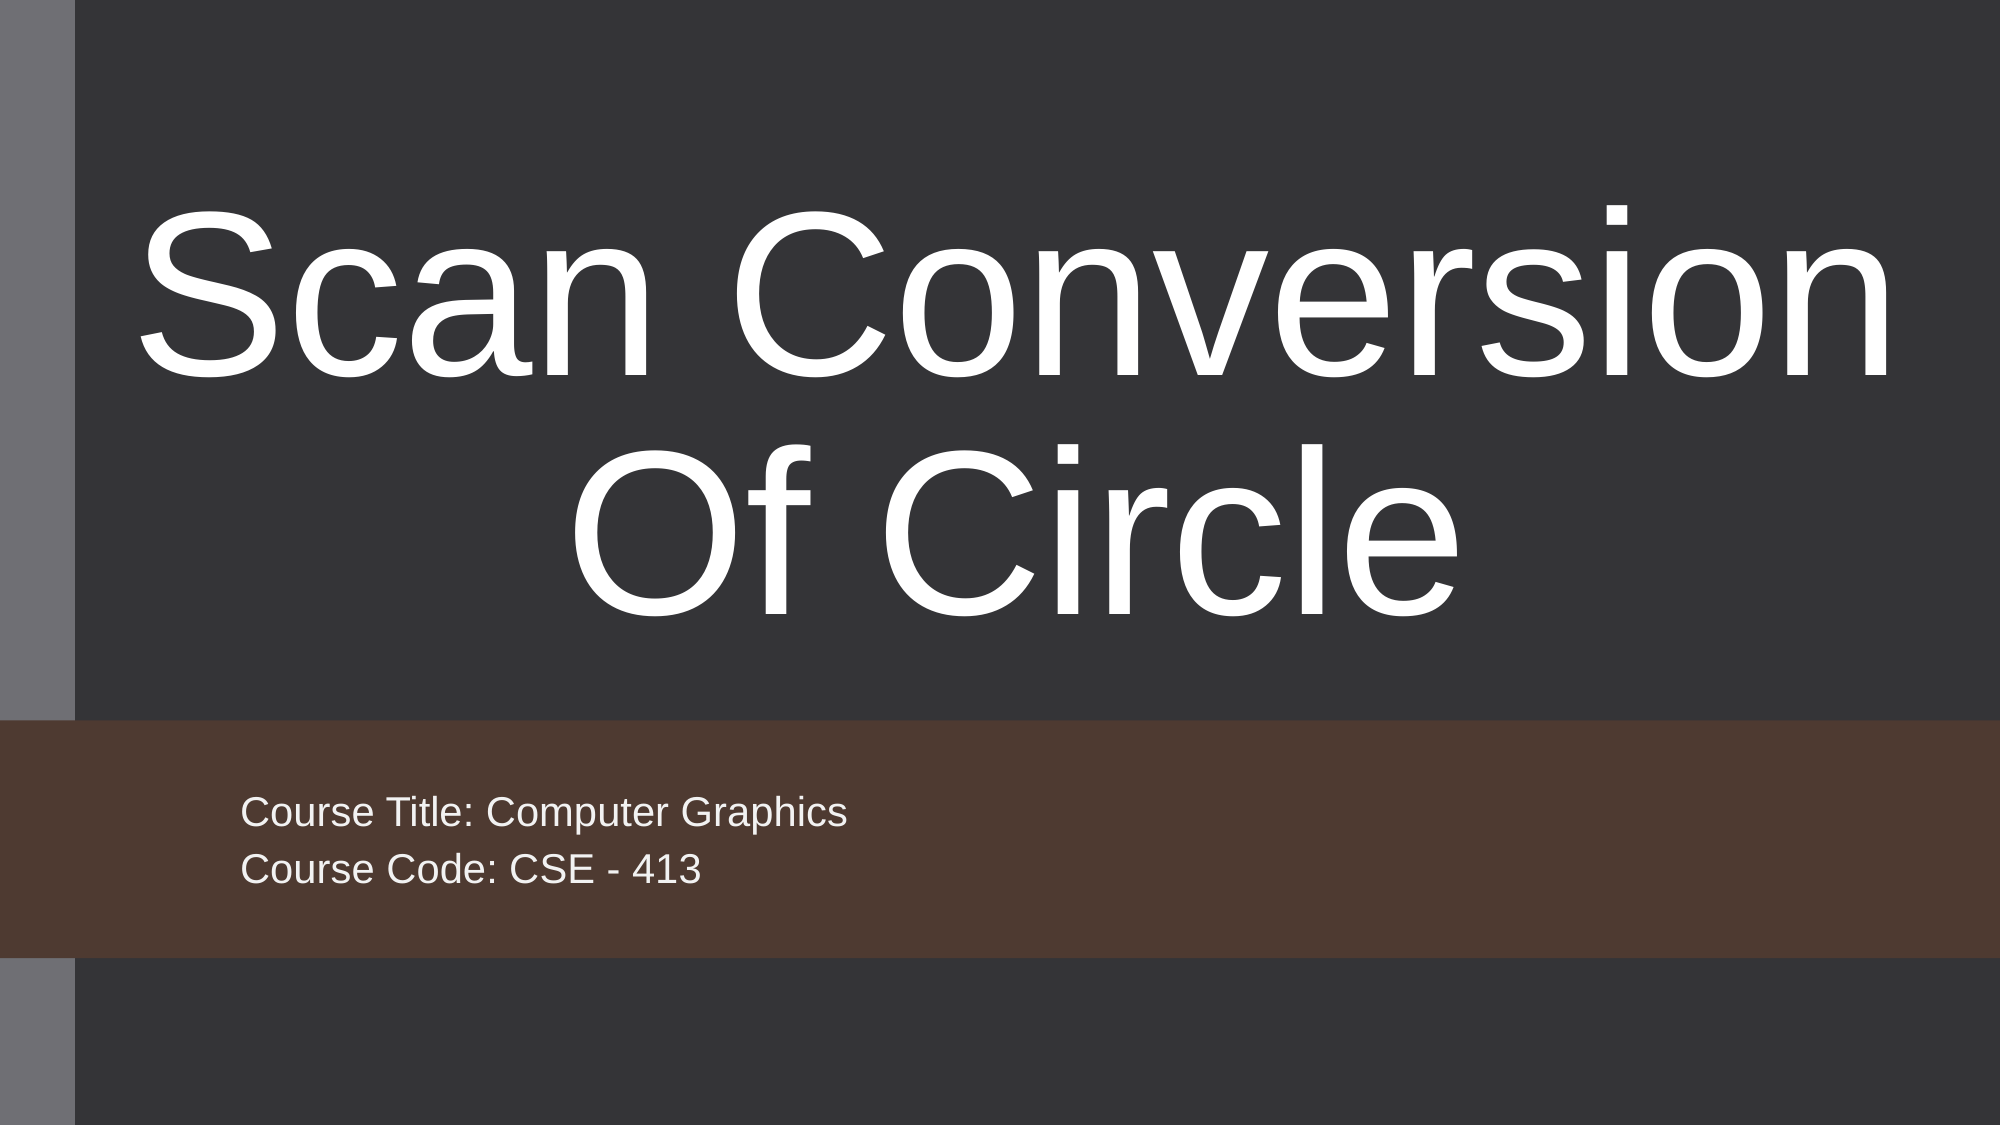

# Scan Conversion Of Circle

Course Title: Computer Graphics
Course Code: CSE - 413